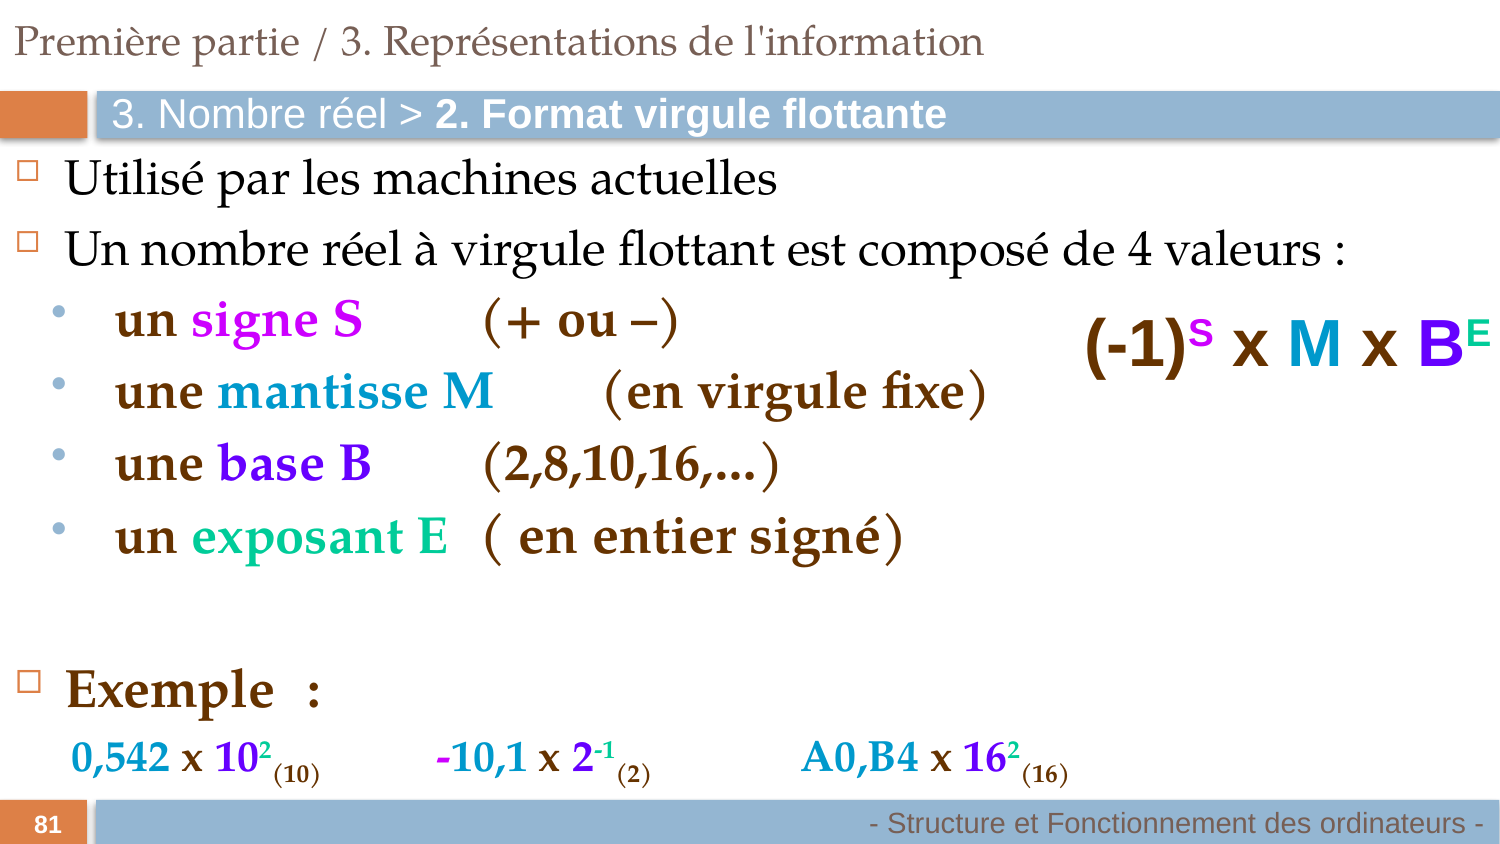

# Première partie / 3. Représentations de l'information
3. Nombre réel > 2. Format virgule flottante
Utilisé par les machines actuelles
Un nombre réel à virgule flottant est composé de 4 valeurs :
un signe S		(+ ou –)
une mantisse M 	(en virgule fixe)
une base B		(2,8,10,16,…)
un exposant E	( en entier signé)

Exemple	:
0,542 x 102(10)		-10,1 x 2-1(2)	 	A0,B4 x 162(16)
(-1)S x M x BE
- Structure et Fonctionnement des ordinateurs -